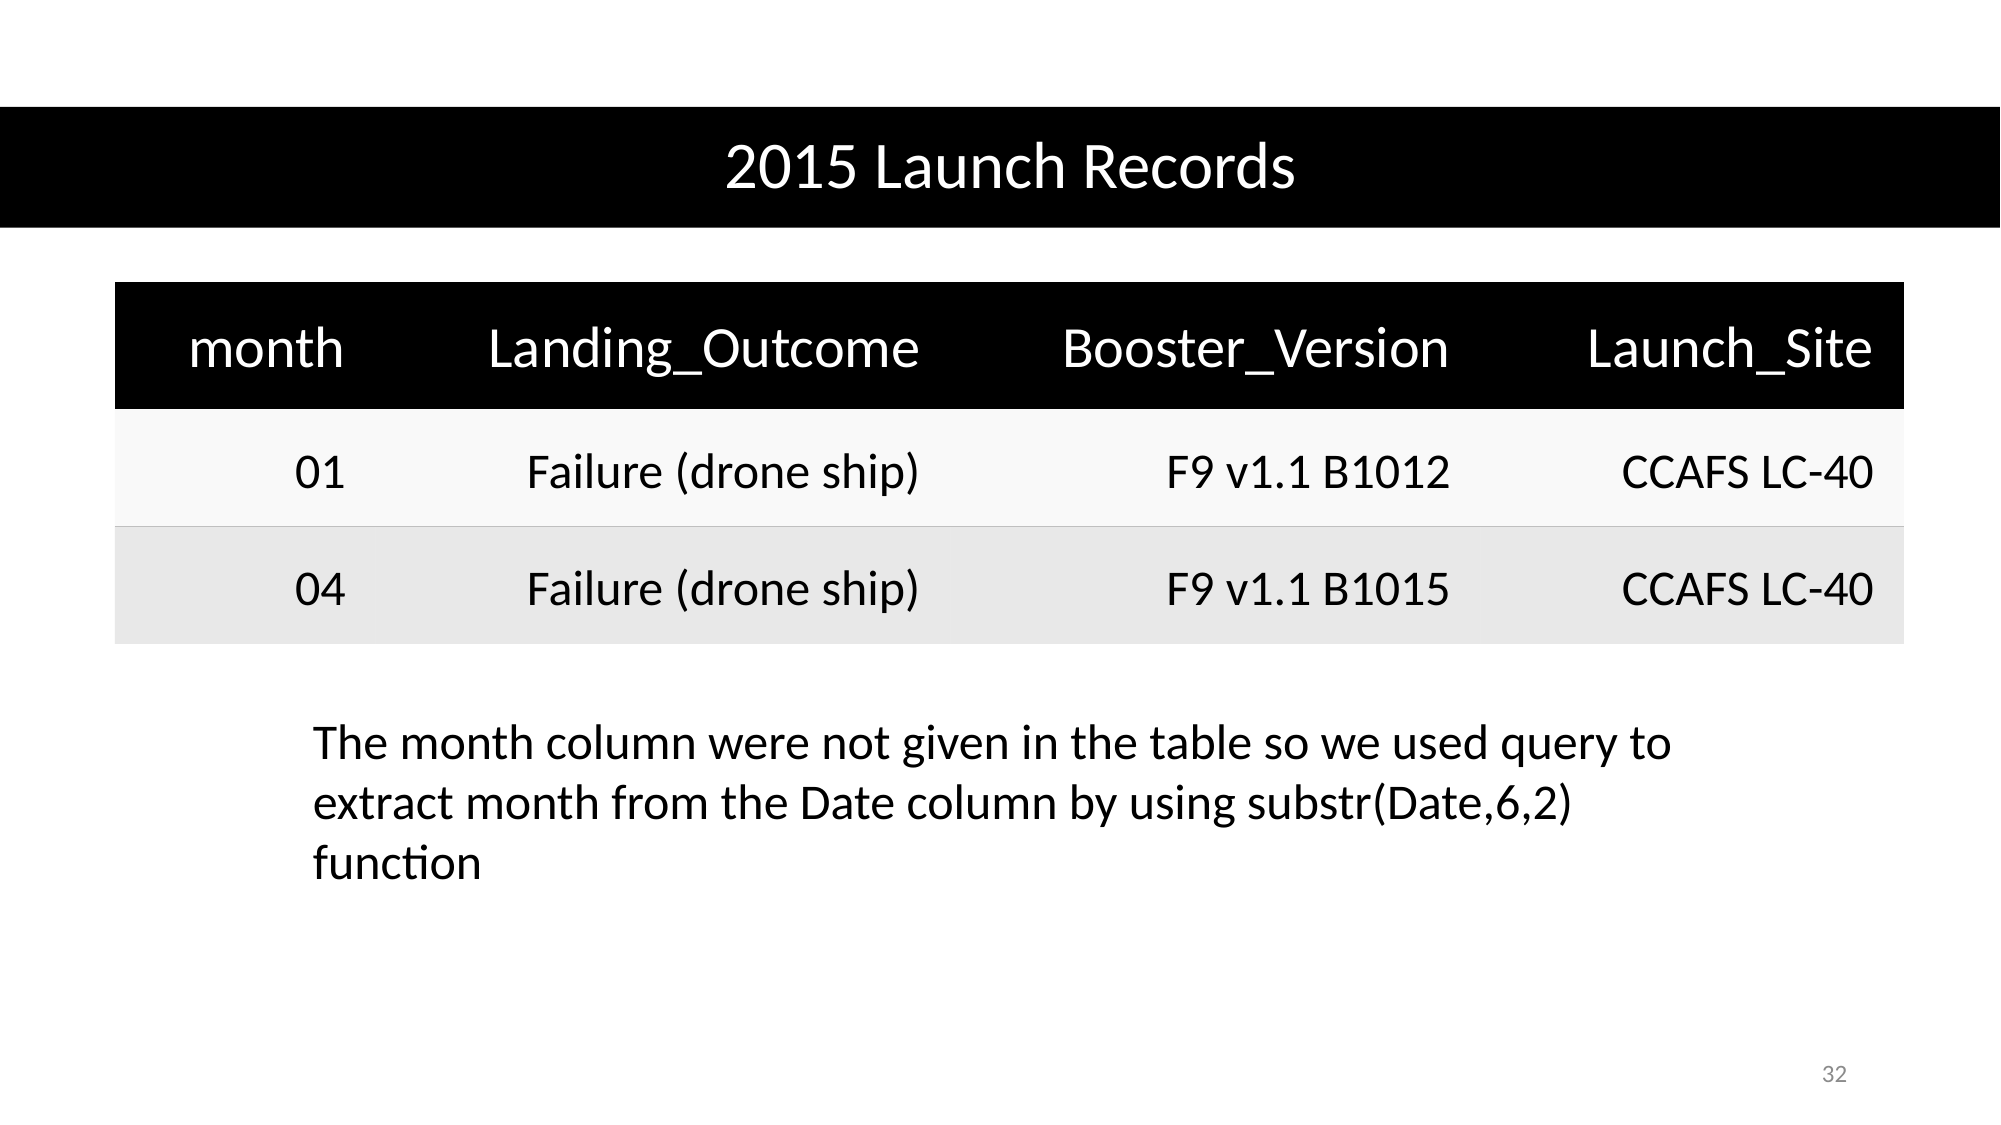

2015 Launch Records

| month | Landing\_Outcome | Booster\_Version | Launch\_Site |
| --- | --- | --- | --- |
| 01 | Failure (drone ship) | F9 v1.1 B1012 | CCAFS LC-40 |
| 04 | Failure (drone ship) | F9 v1.1 B1015 | CCAFS LC-40 |
The month column were not given in the table so we used query to extract month from the Date column by using substr(Date,6,2) function
32